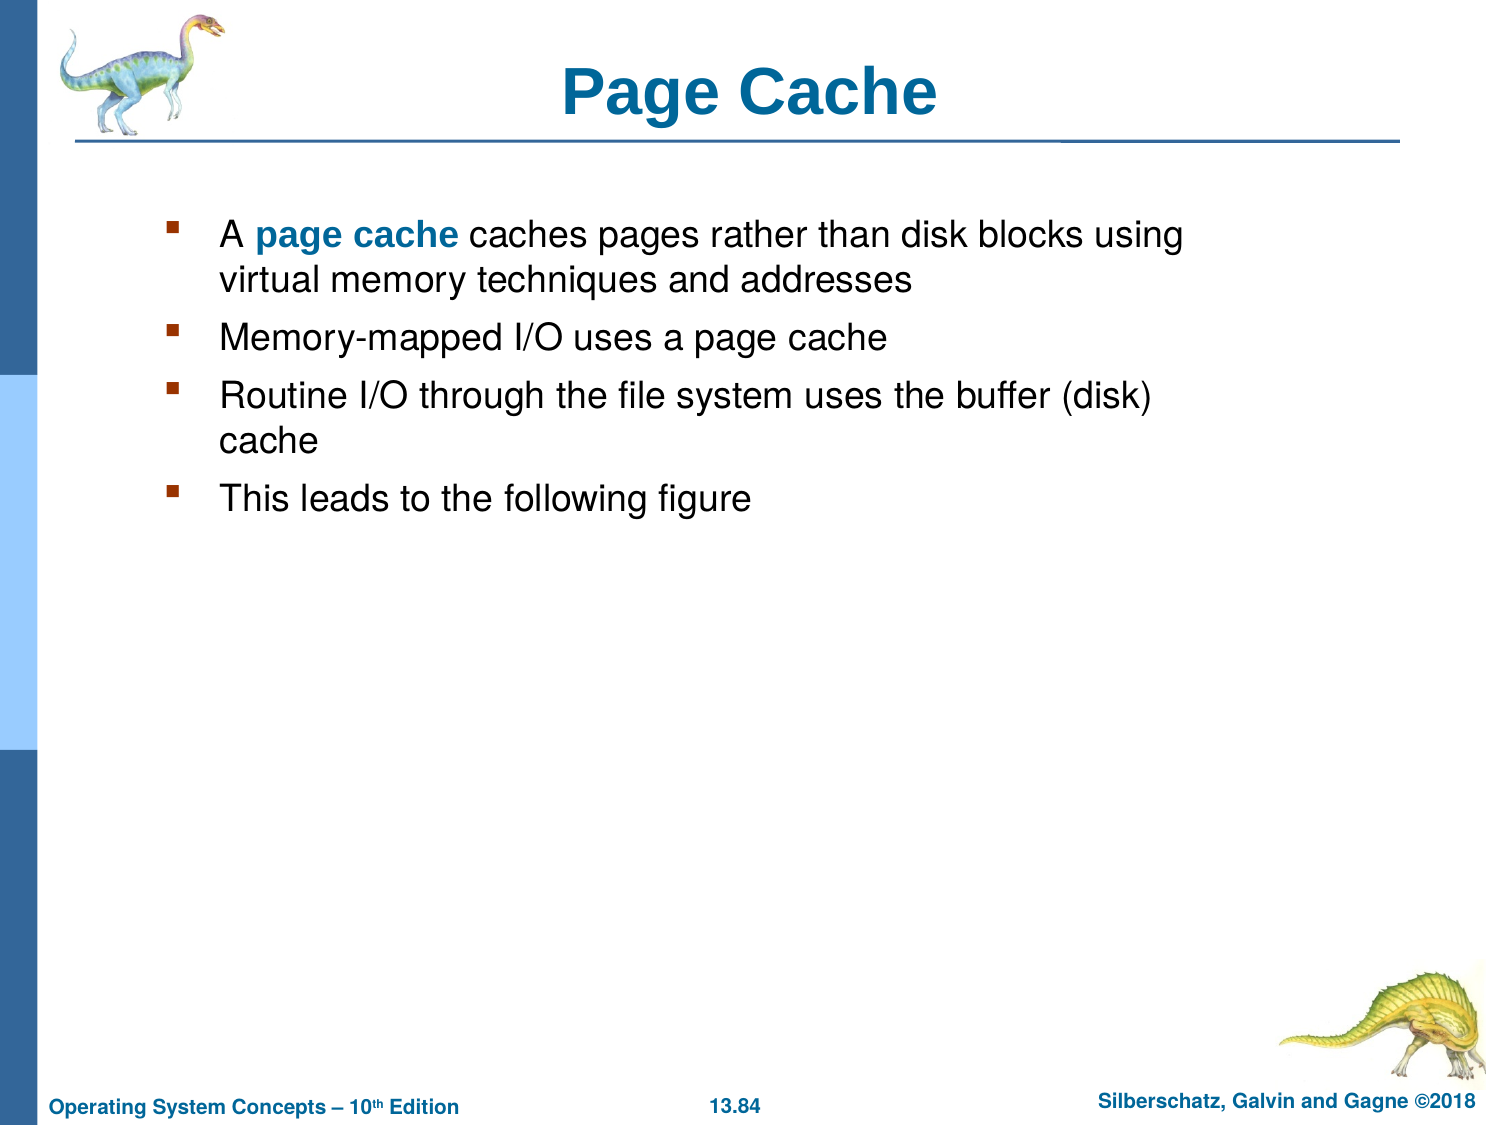

# Page Cache
A page cache caches pages rather than disk blocks using virtual memory techniques and addresses
Memory-mapped I/O uses a page cache
Routine I/O through the file system uses the buffer (disk) cache
This leads to the following figure